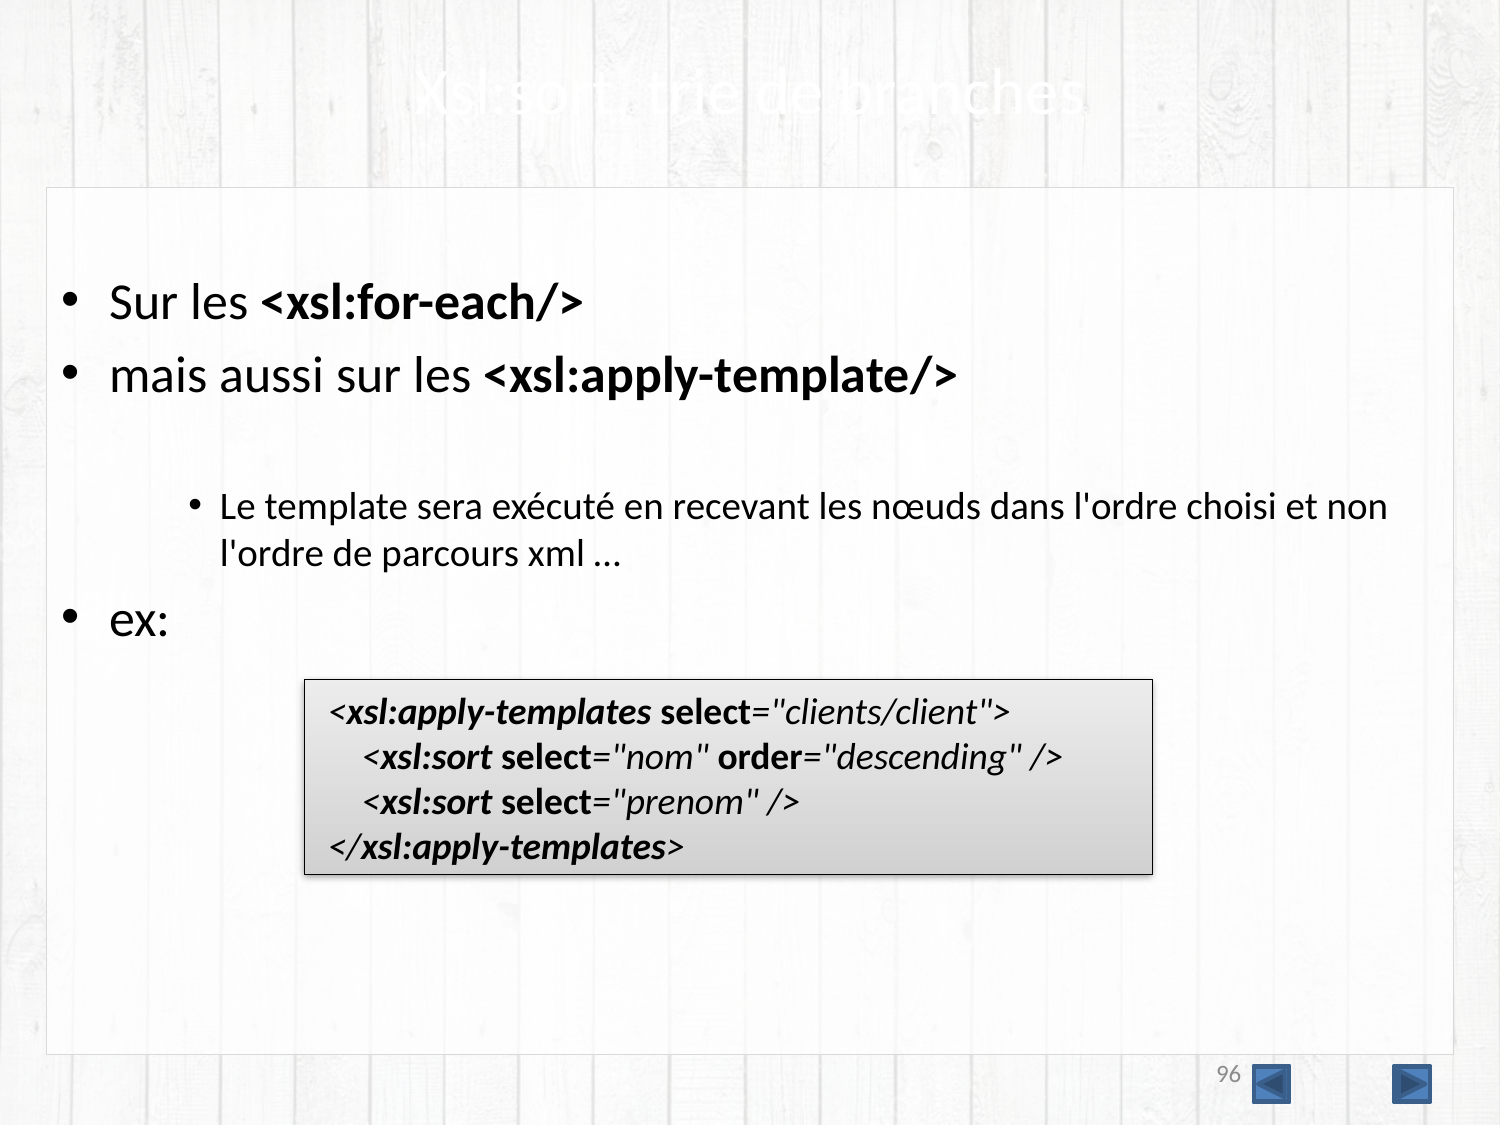

# Xsl:sort, trie de branches

Sur les <xsl:for-each/>
mais aussi sur les <xsl:apply-template/>

Le template sera exécuté en recevant les nœuds dans l'ordre choisi et non l'ordre de parcours xml …
ex:

 <xsl:apply-templates select="clients/client">
     <xsl:sort select="nom" order="descending" />
     <xsl:sort select="prenom" />
 </xsl:apply-templates>
96